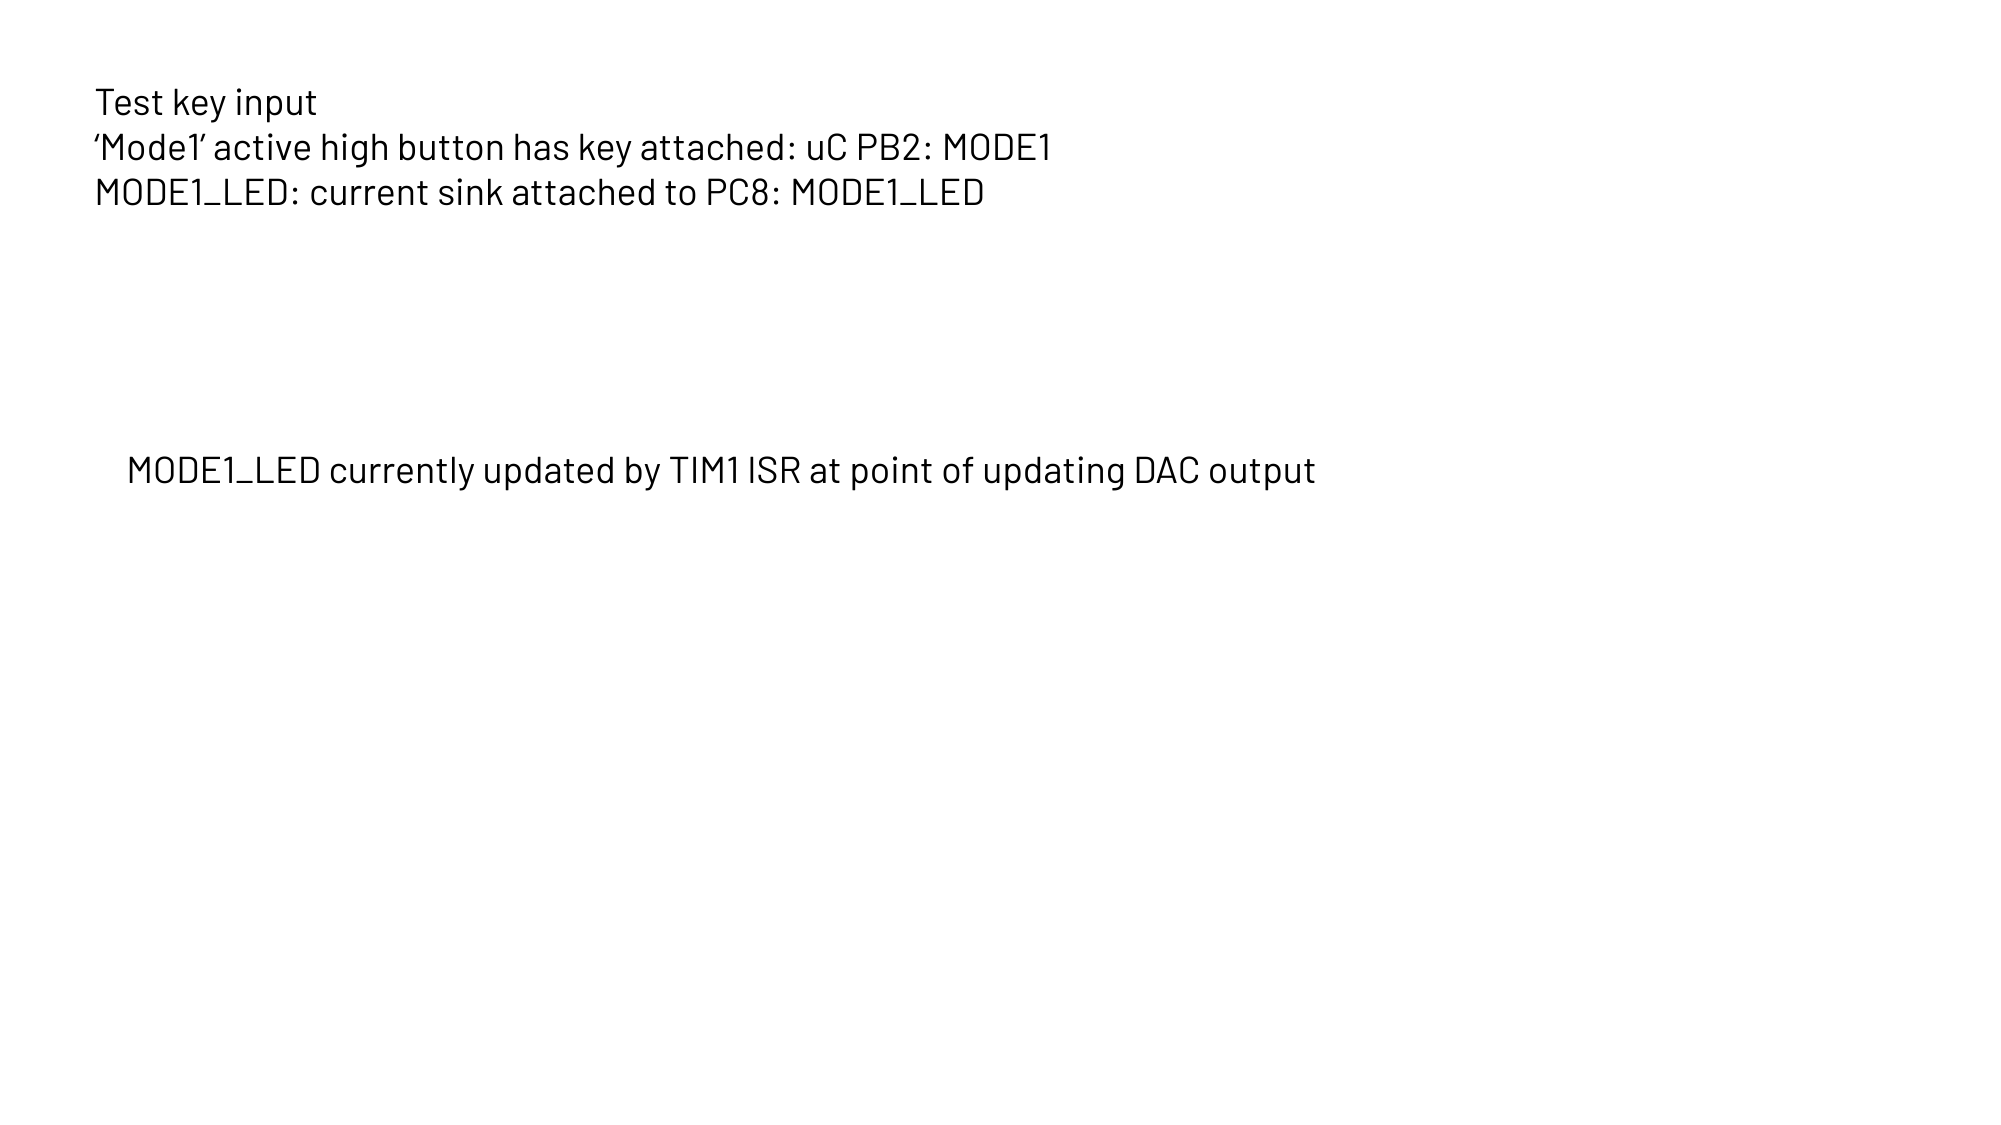

Test key input
‘Mode1’ active high button has key attached: uC PB2: MODE1
MODE1_LED: current sink attached to PC8: MODE1_LED
MODE1_LED currently updated by TIM1 ISR at point of updating DAC output